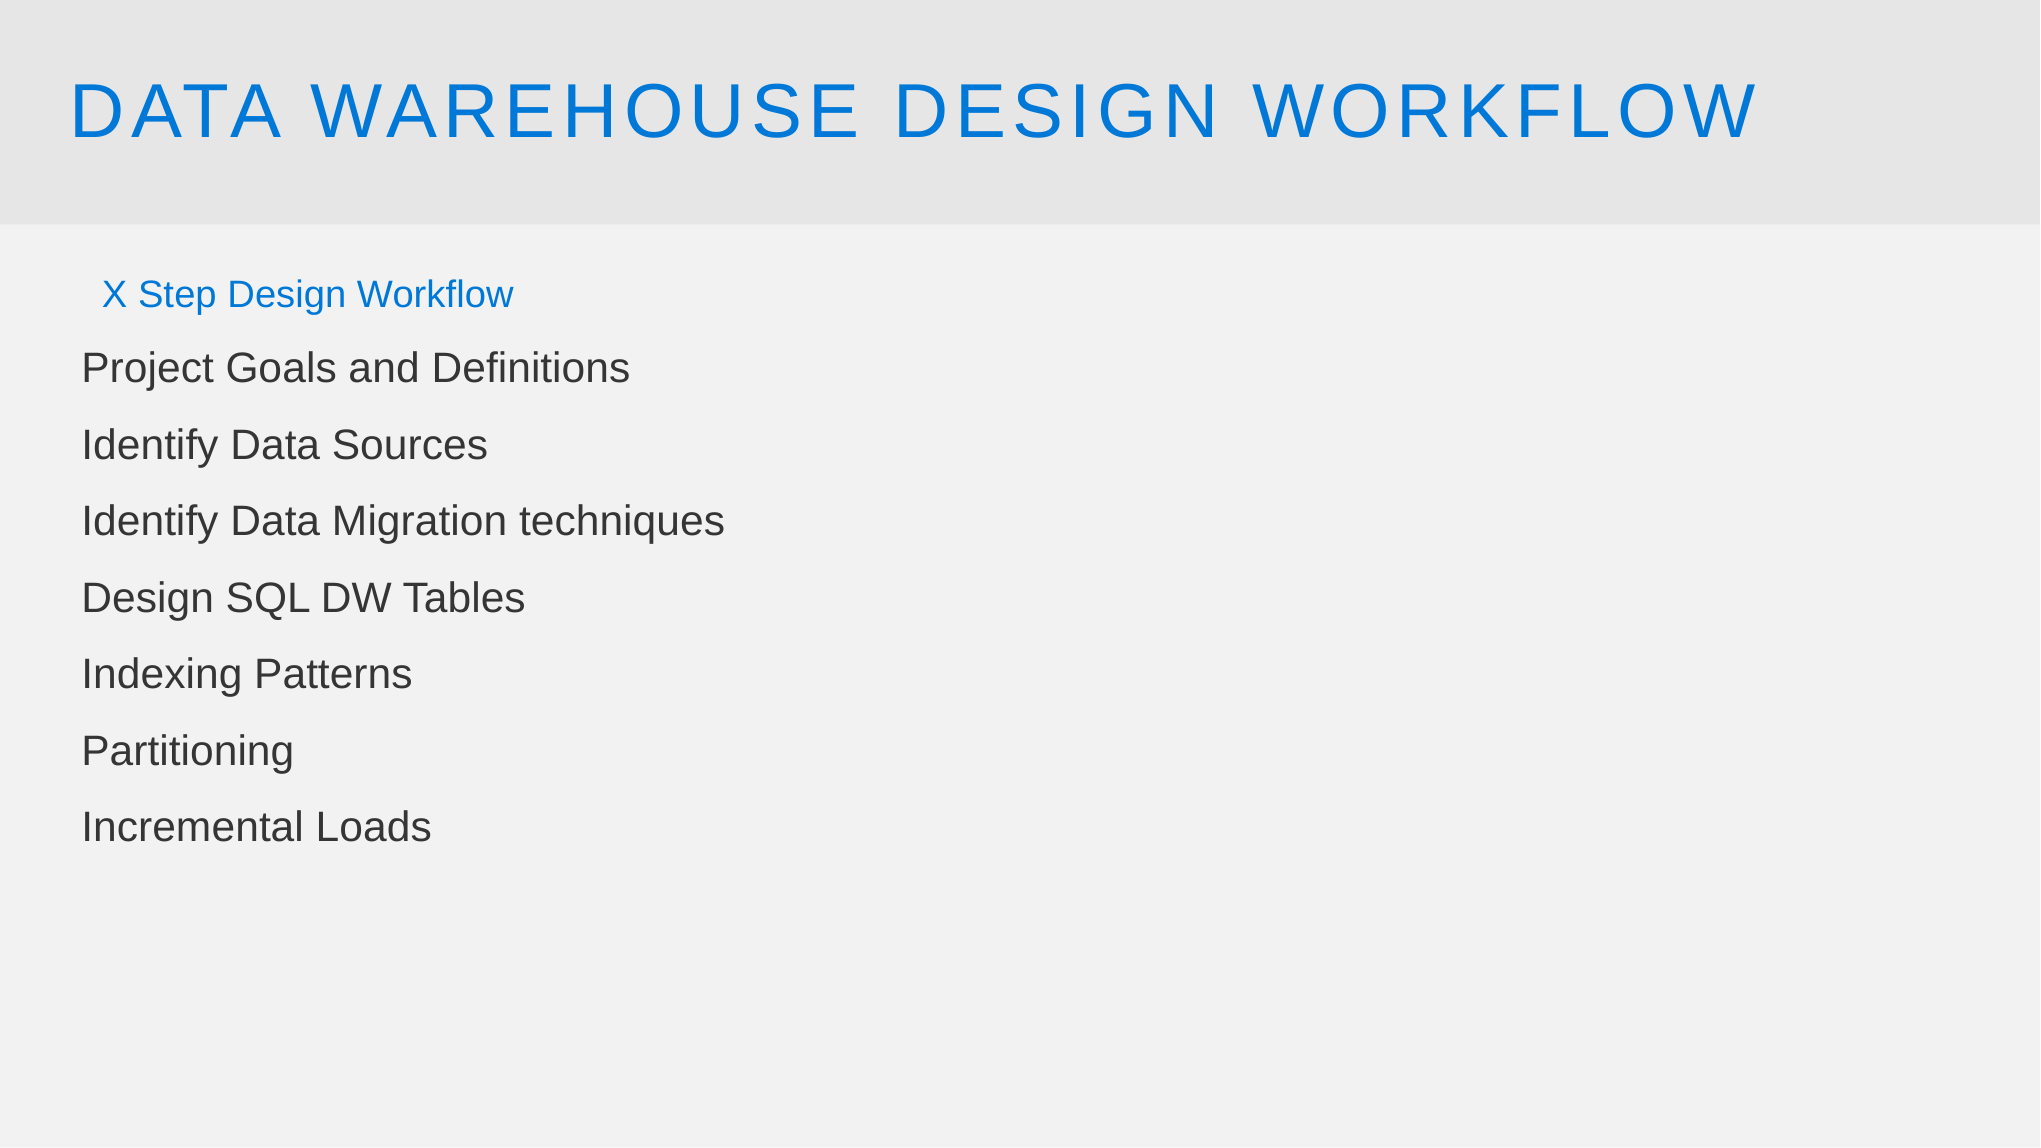

Data Warehouse Design workflow
X Step Design Workflow
Project Goals and Definitions
Identify Data Sources
Identify Data Migration techniques
Design SQL DW Tables
Indexing Patterns
Partitioning
Incremental Loads